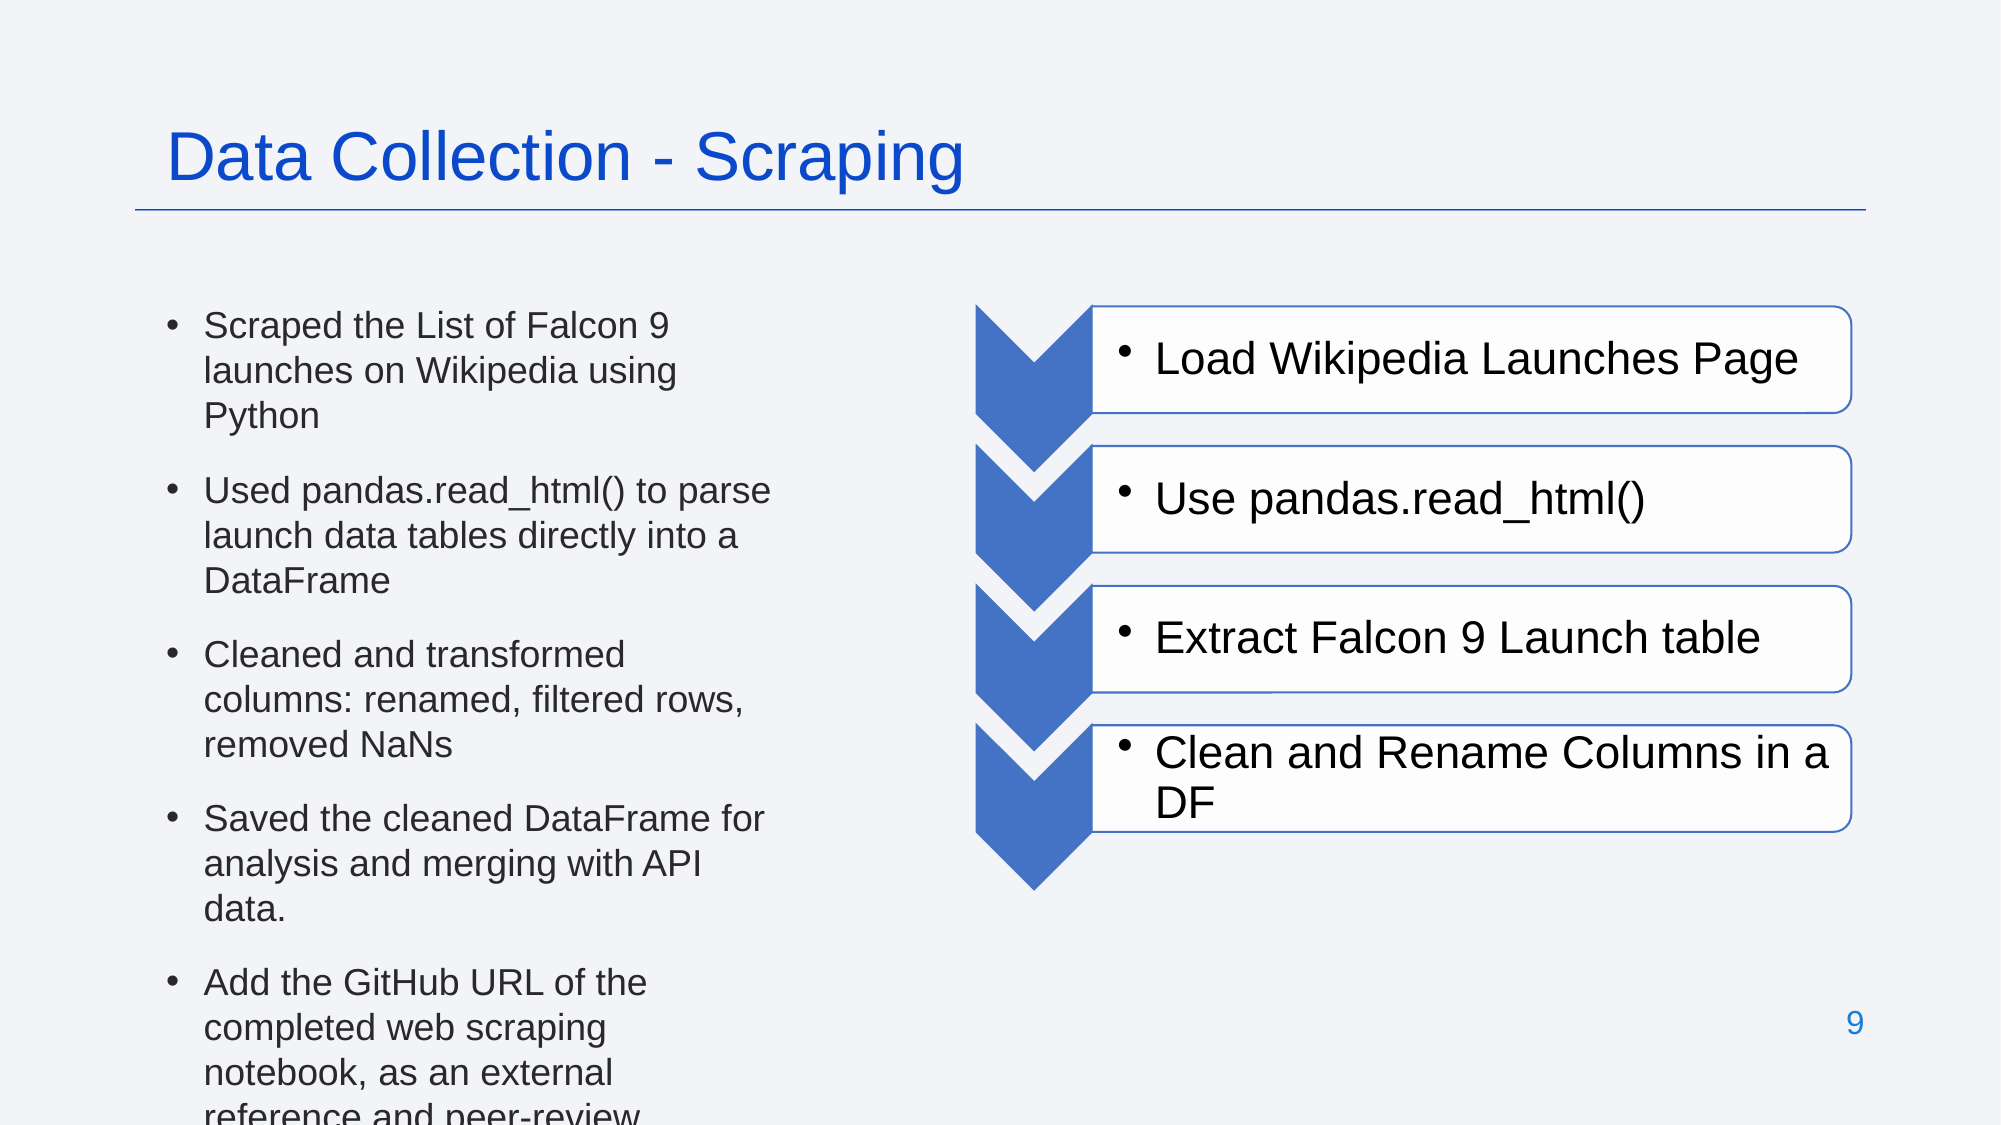

Data Collection - Scraping
Scraped the List of Falcon 9 launches on Wikipedia using Python
Used pandas.read_html() to parse launch data tables directly into a DataFrame
Cleaned and transformed columns: renamed, filtered rows, removed NaNs
Saved the cleaned DataFrame for analysis and merging with API data.
Add the GitHub URL of the completed web scraping notebook, as an external reference and peer-review purpose

Load Wikipedia Launches Page

Use pandas.read_html()

Extract Falcon 9 Launch table

Clean and Rename Columns in a DF
9